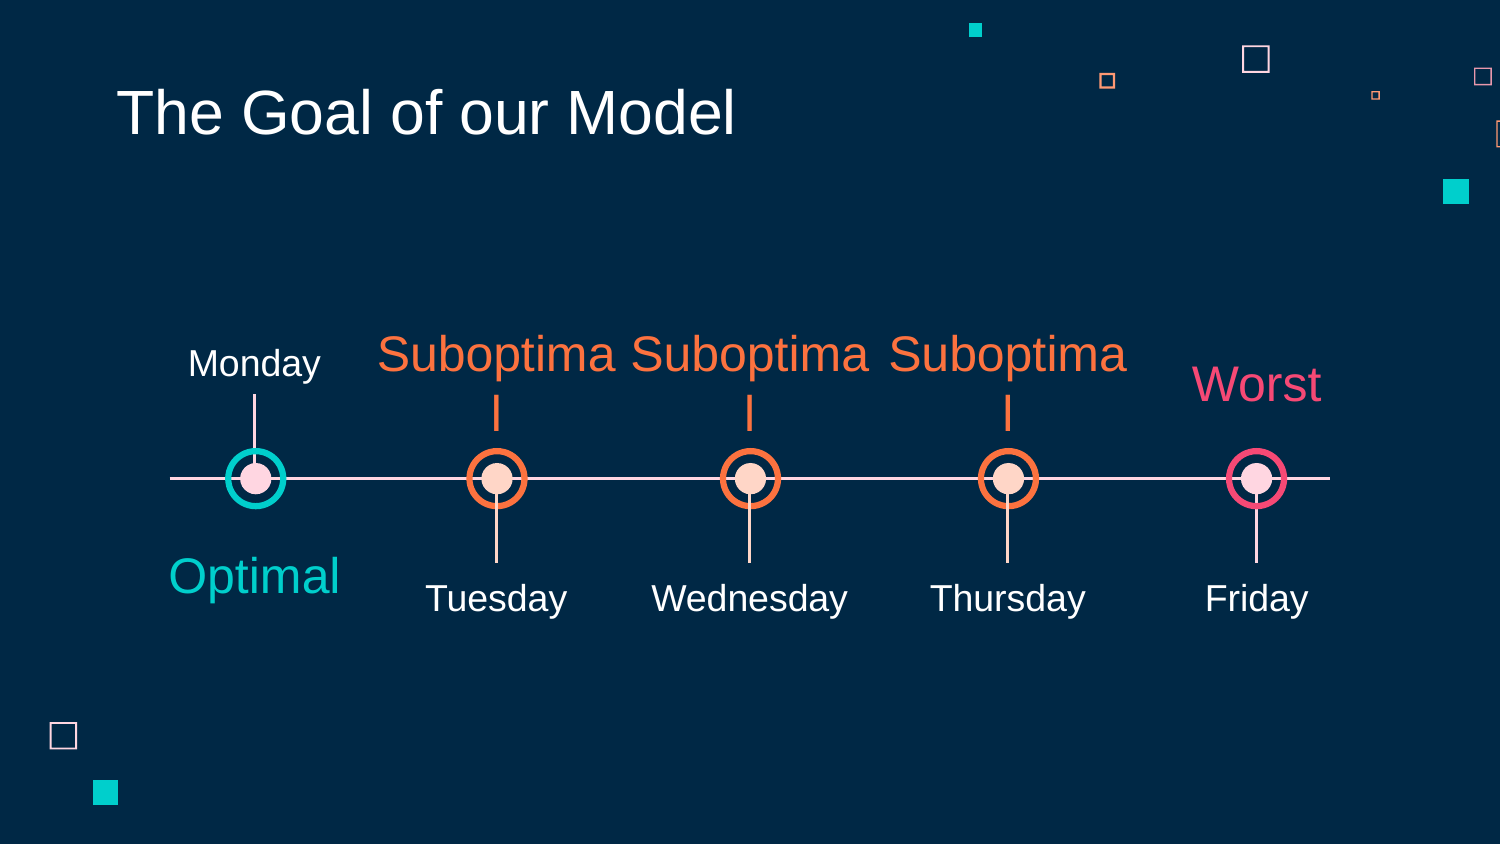

# The Goal of our Model
Monday
Suboptimal
Suboptimal
Suboptimal
Worst

Optimal
Tuesday
Wednesday
Thursday
Friday